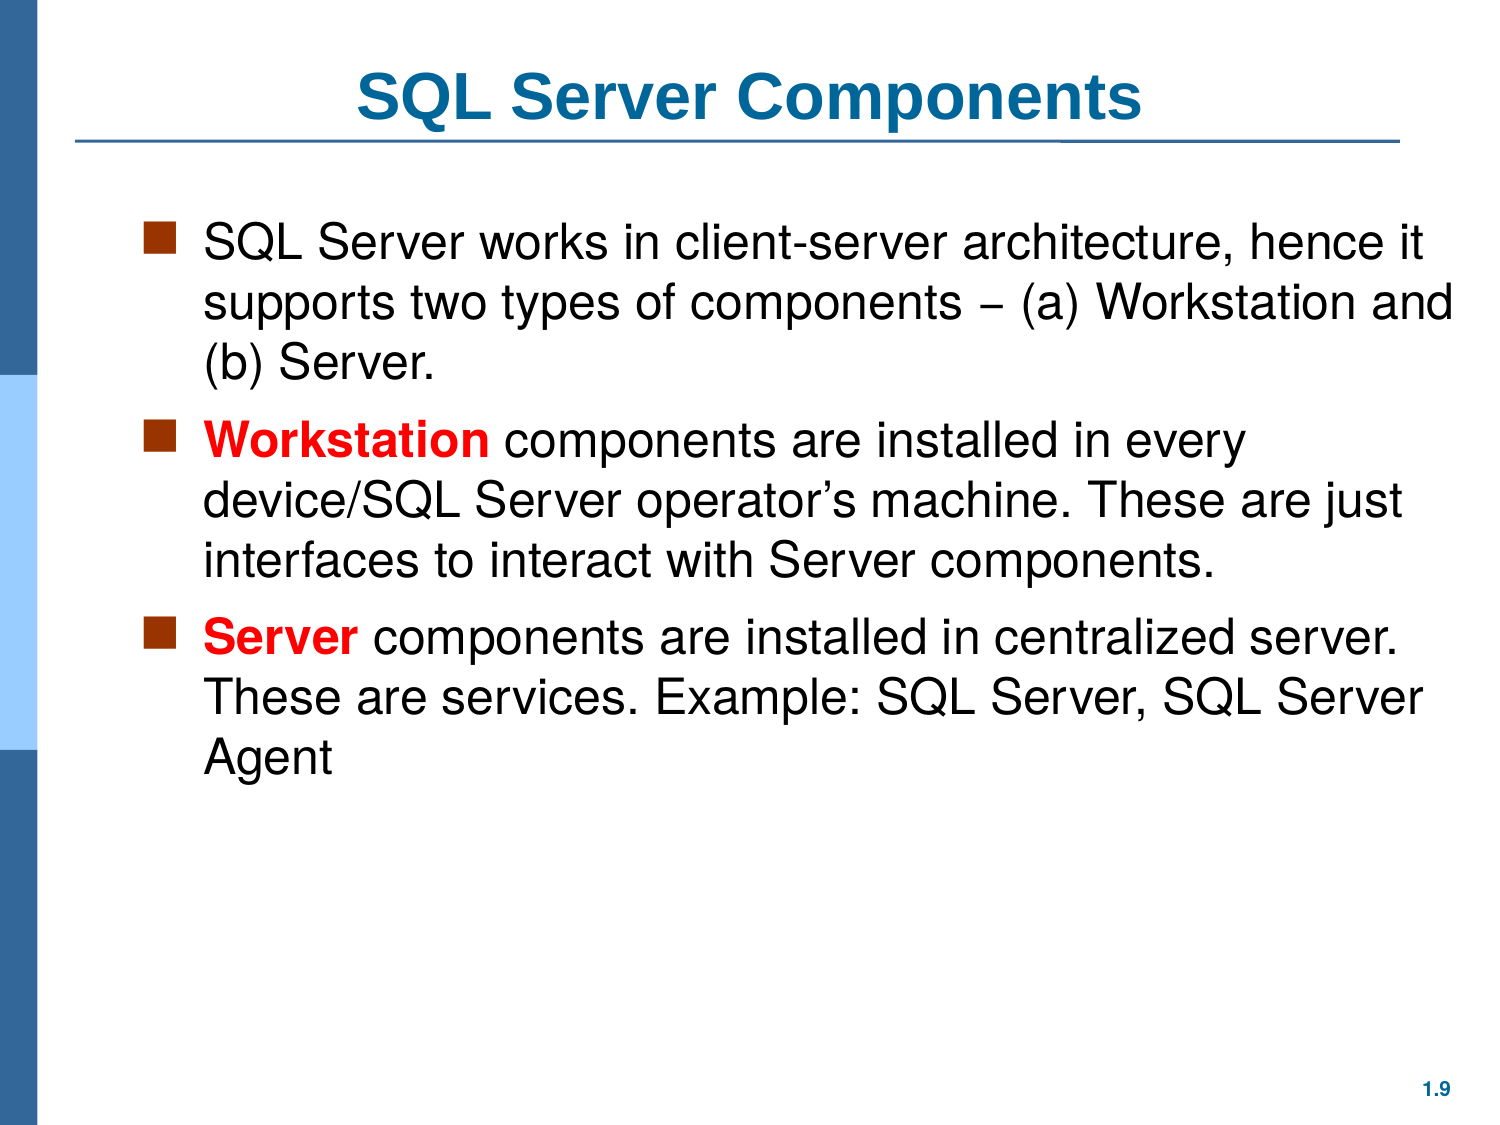

# SQL Server Components
SQL Server works in client-server architecture, hence it supports two types of components − (a) Workstation and (b) Server.
Workstation components are installed in every device/SQL Server operator’s machine. These are just interfaces to interact with Server components.
Server components are installed in centralized server. These are services. Example: SQL Server, SQL Server Agent